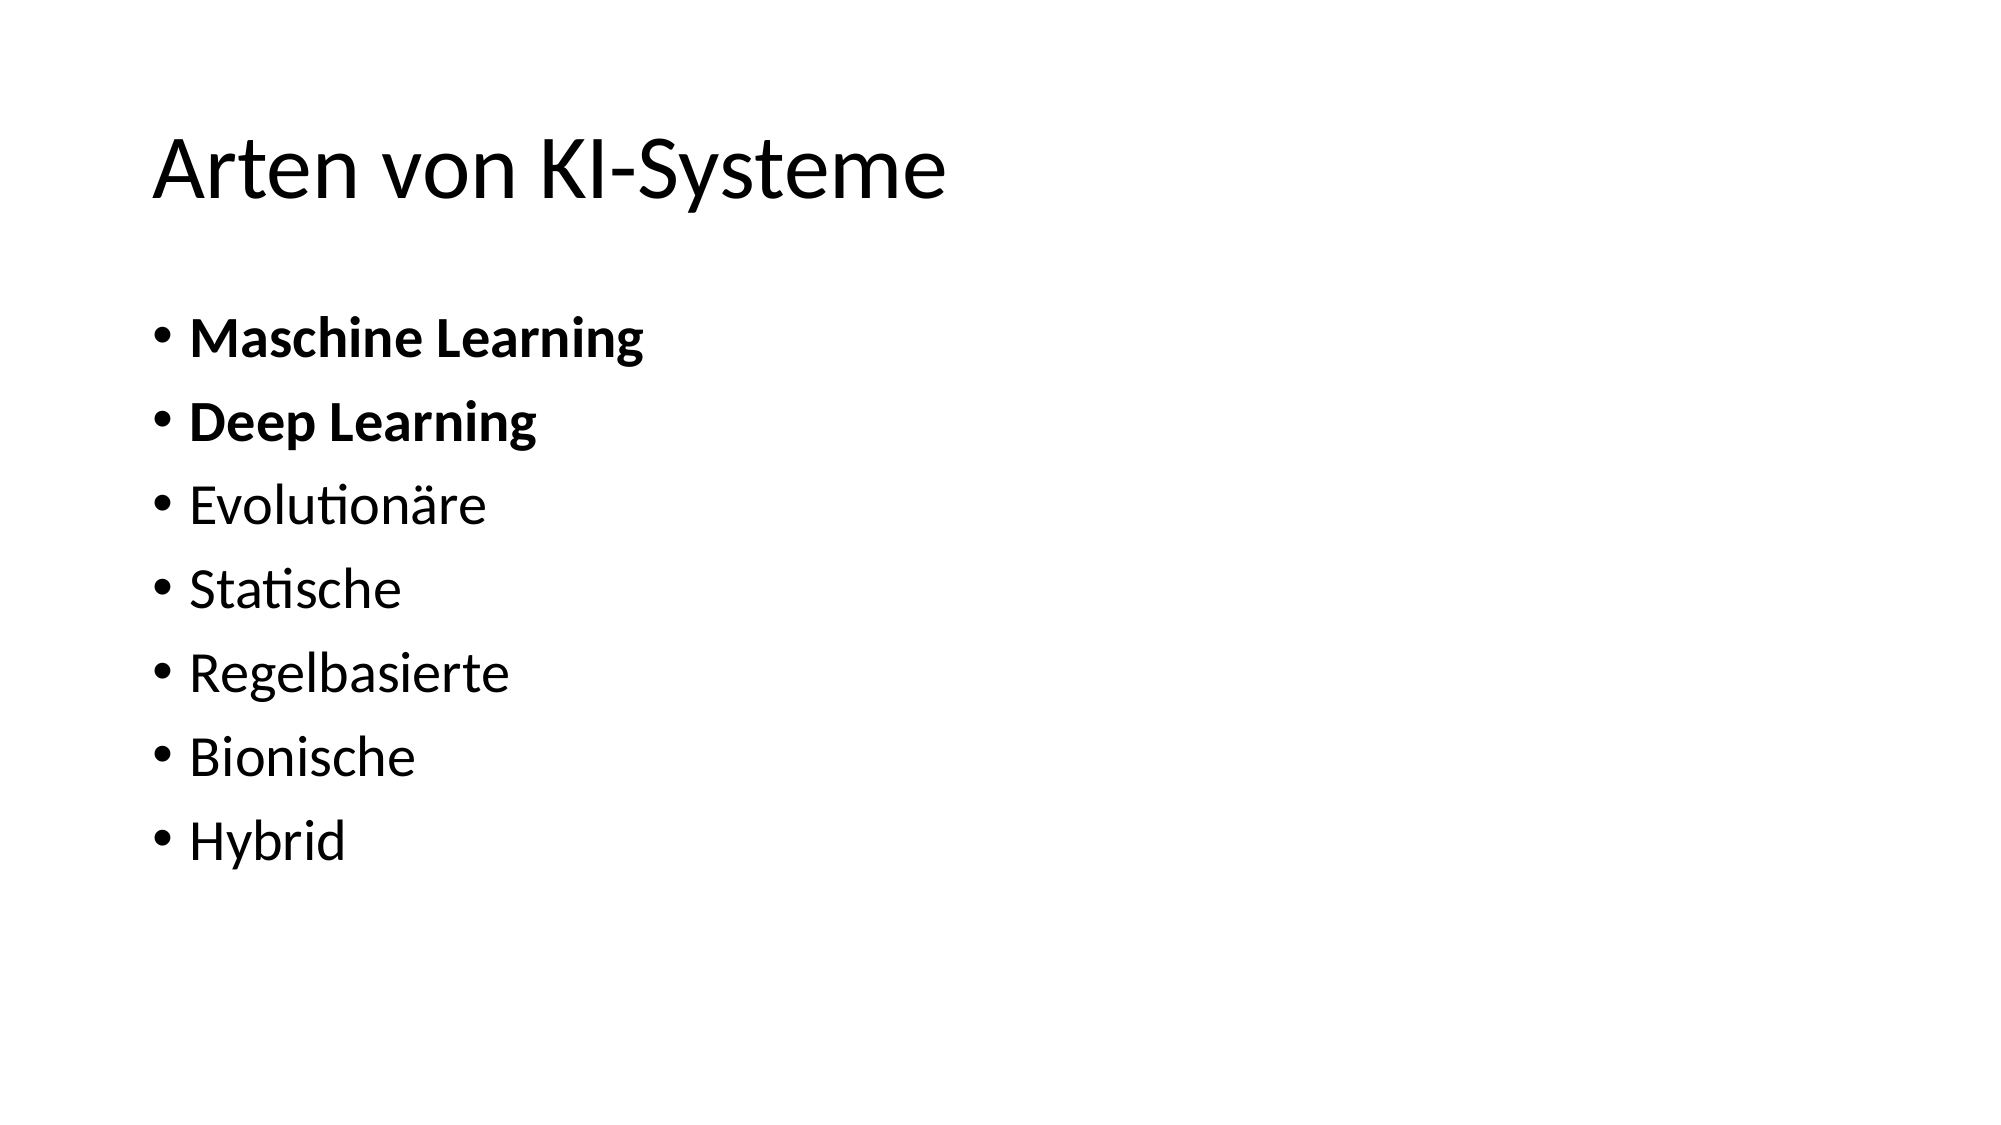

# Arten von KI-Systeme
Maschine Learning
Deep Learning
Evolutionäre
Statische
Regelbasierte
Bionische
Hybrid